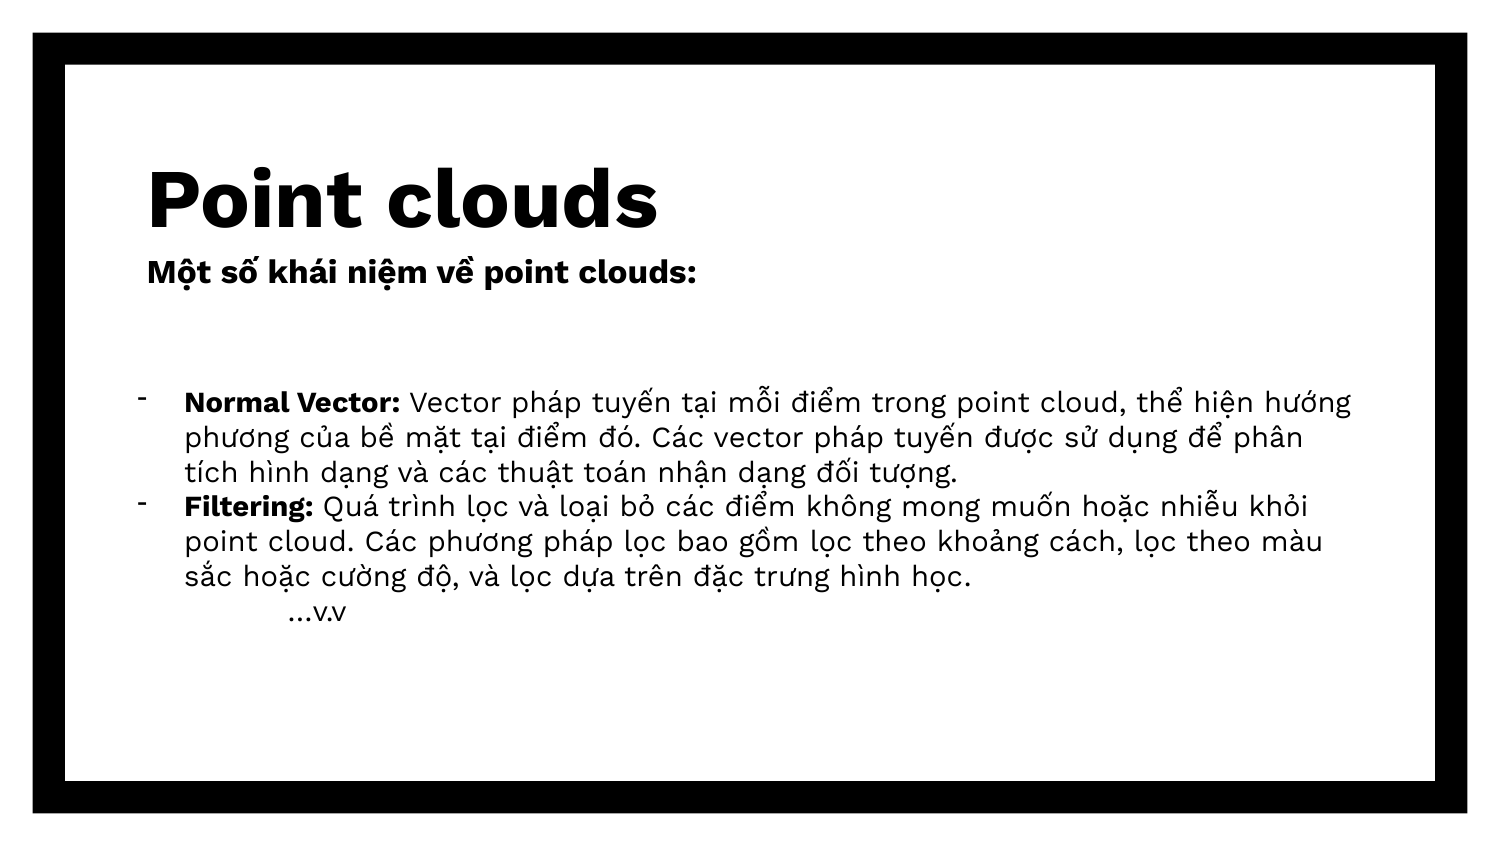

Point clouds
Một số khái niệm về point clouds:
Normal Vector: Vector pháp tuyến tại mỗi điểm trong point cloud, thể hiện hướng phương của bề mặt tại điểm đó. Các vector pháp tuyến được sử dụng để phân tích hình dạng và các thuật toán nhận dạng đối tượng.
Filtering: Quá trình lọc và loại bỏ các điểm không mong muốn hoặc nhiễu khỏi point cloud. Các phương pháp lọc bao gồm lọc theo khoảng cách, lọc theo màu sắc hoặc cường độ, và lọc dựa trên đặc trưng hình học.
	…v.v